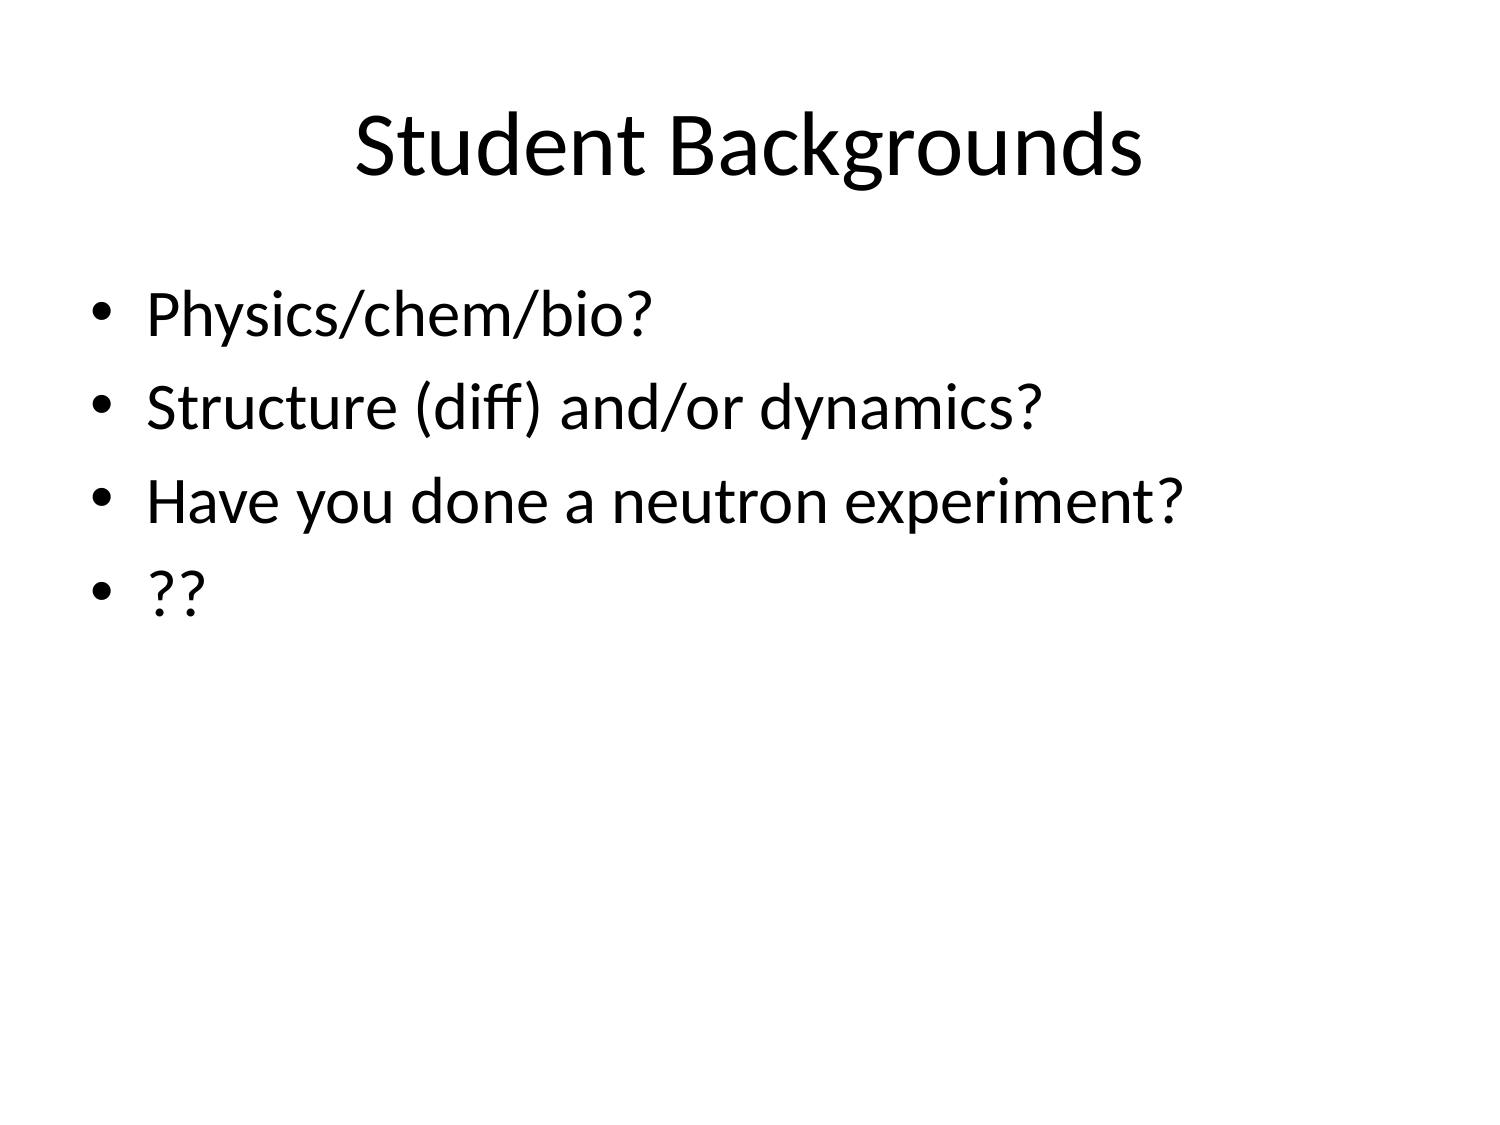

# Student Backgrounds
Physics/chem/bio?
Structure (diff) and/or dynamics?
Have you done a neutron experiment?
??